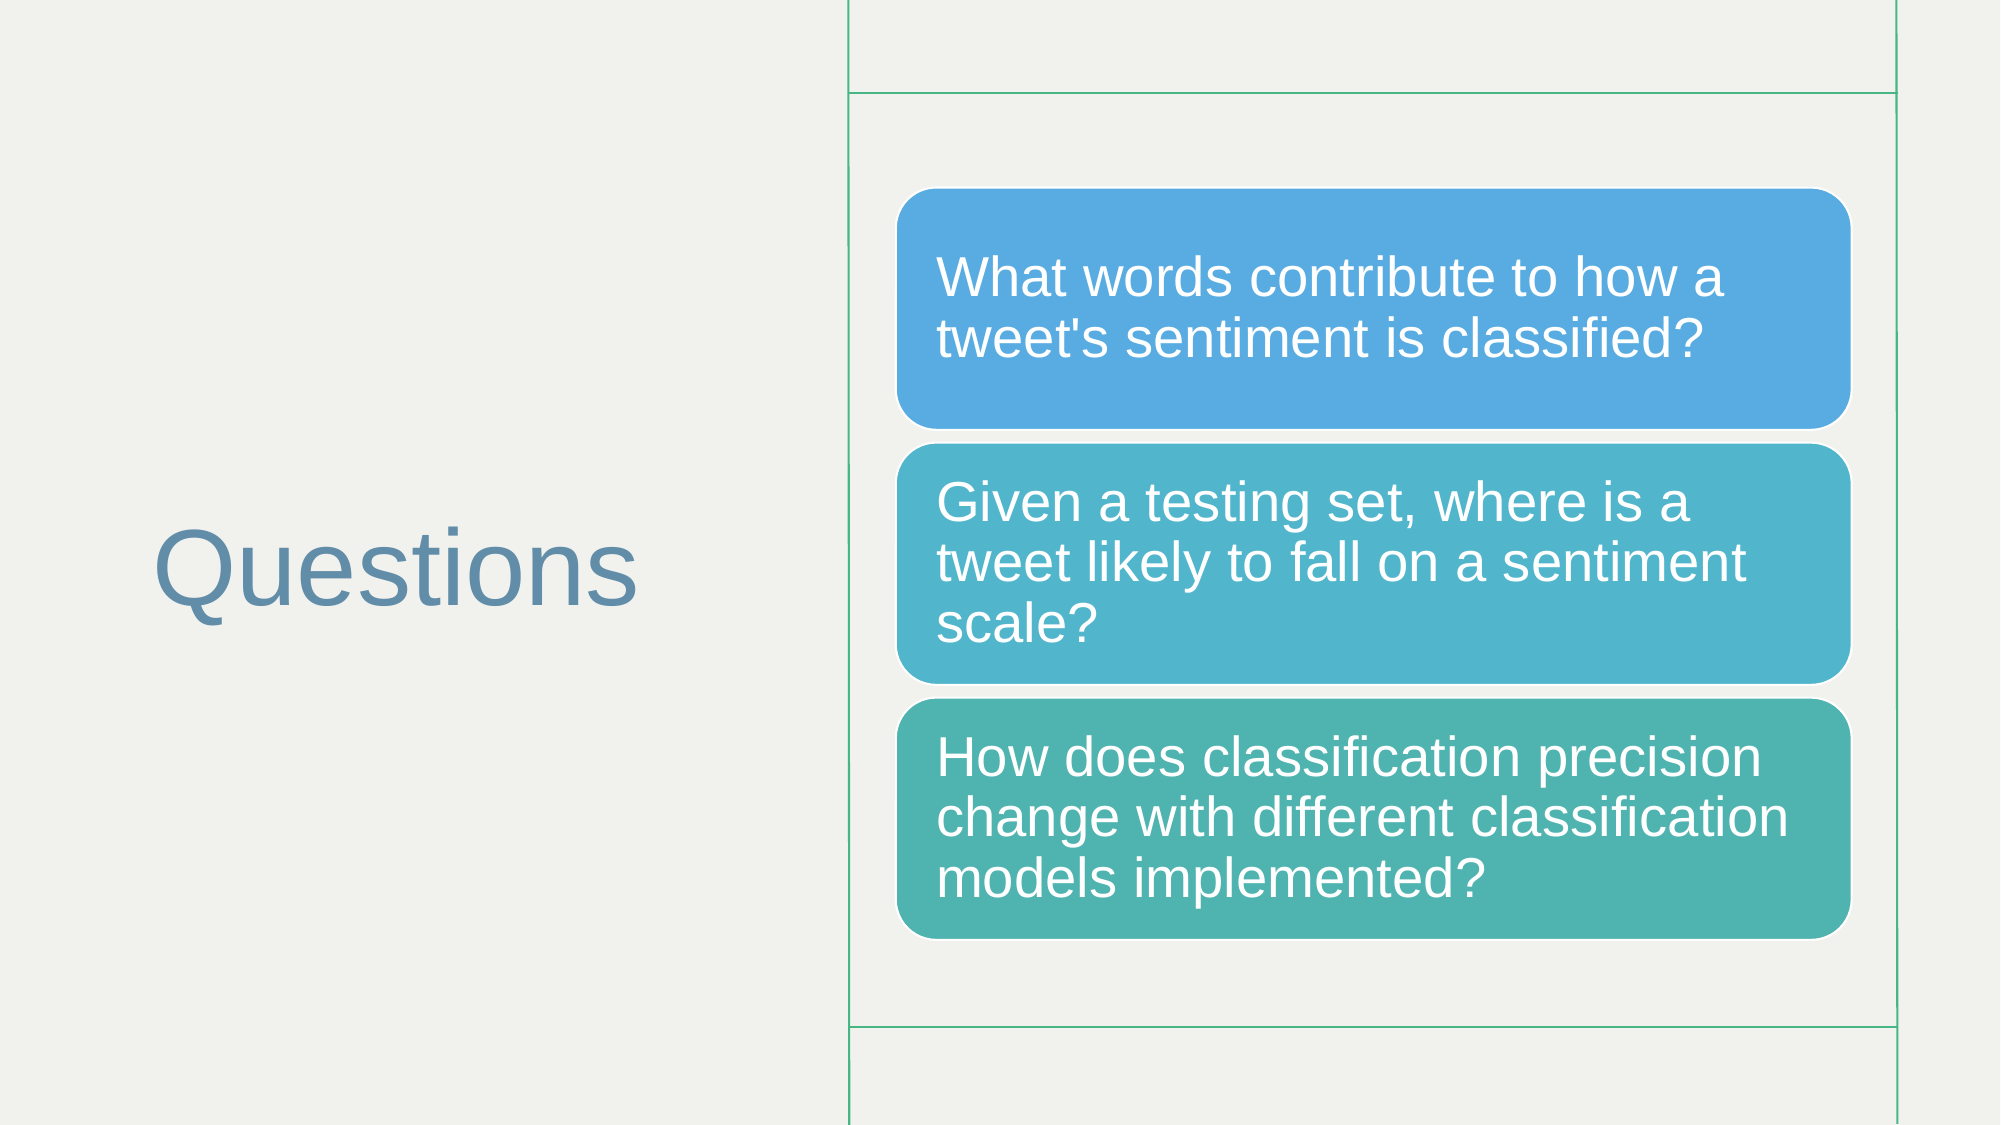

# Questions
What words contribute to how a tweet's sentiment is classified?
Given a testing set, where is a tweet likely to fall on a sentiment scale?
How does classification precision change with different classification models implemented?